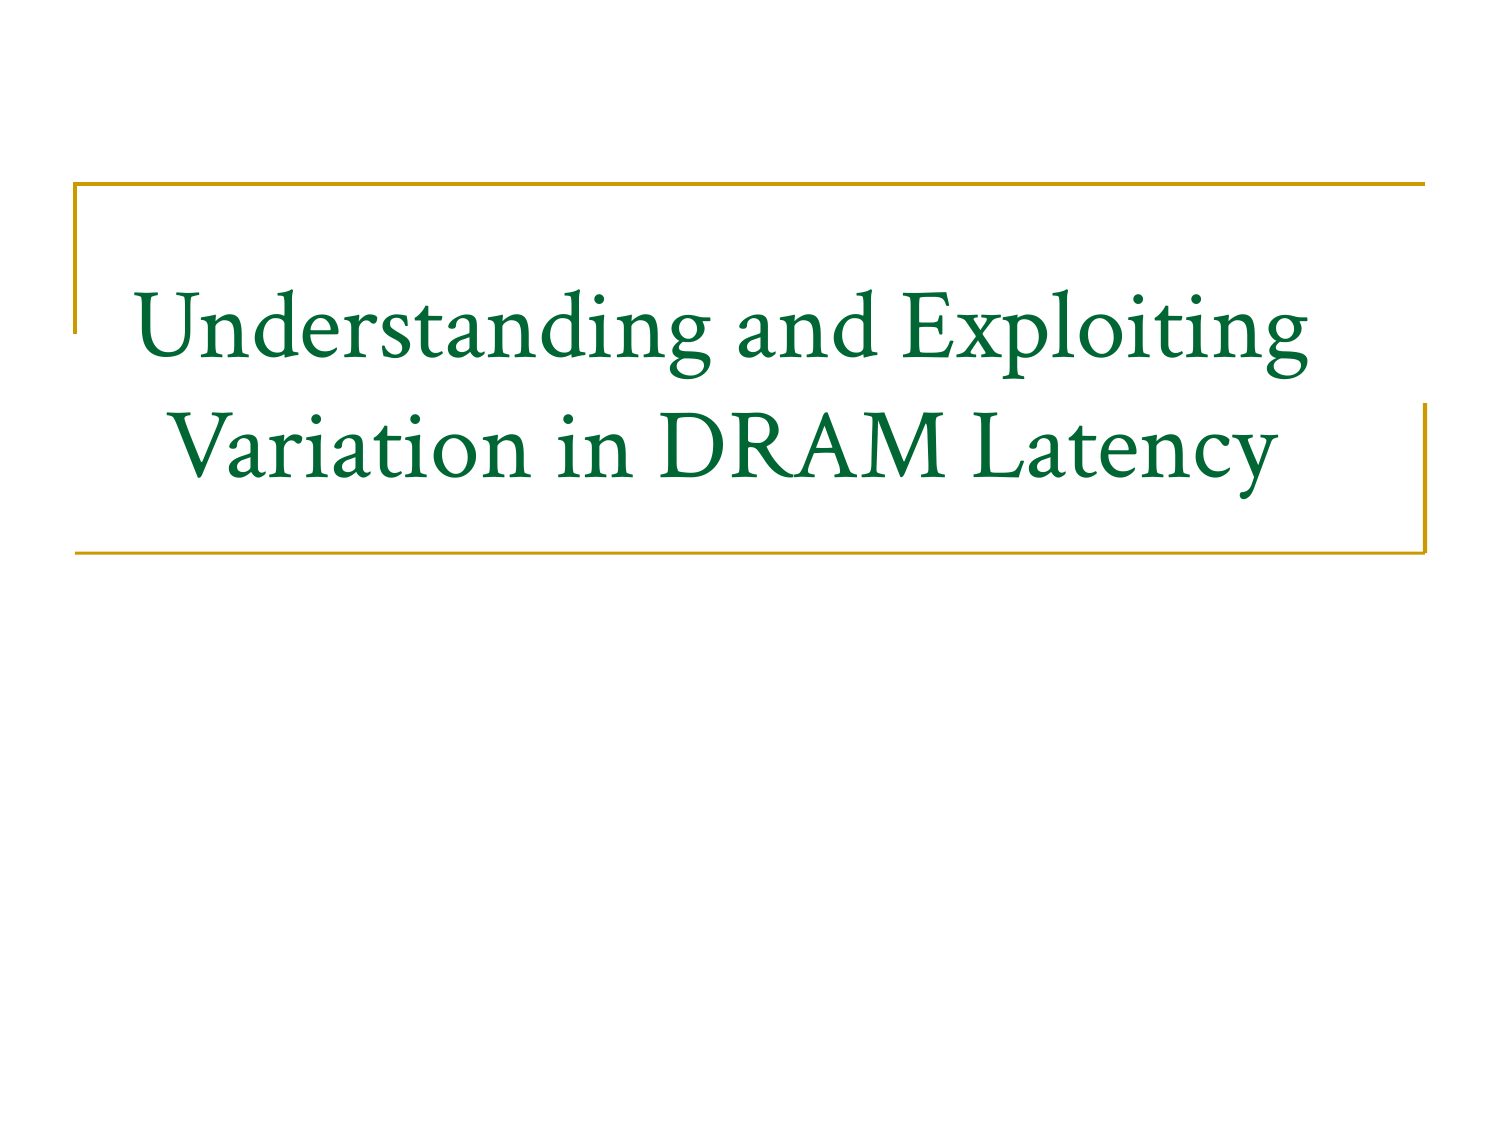

# Understanding and Exploiting Variation in DRAM Latency